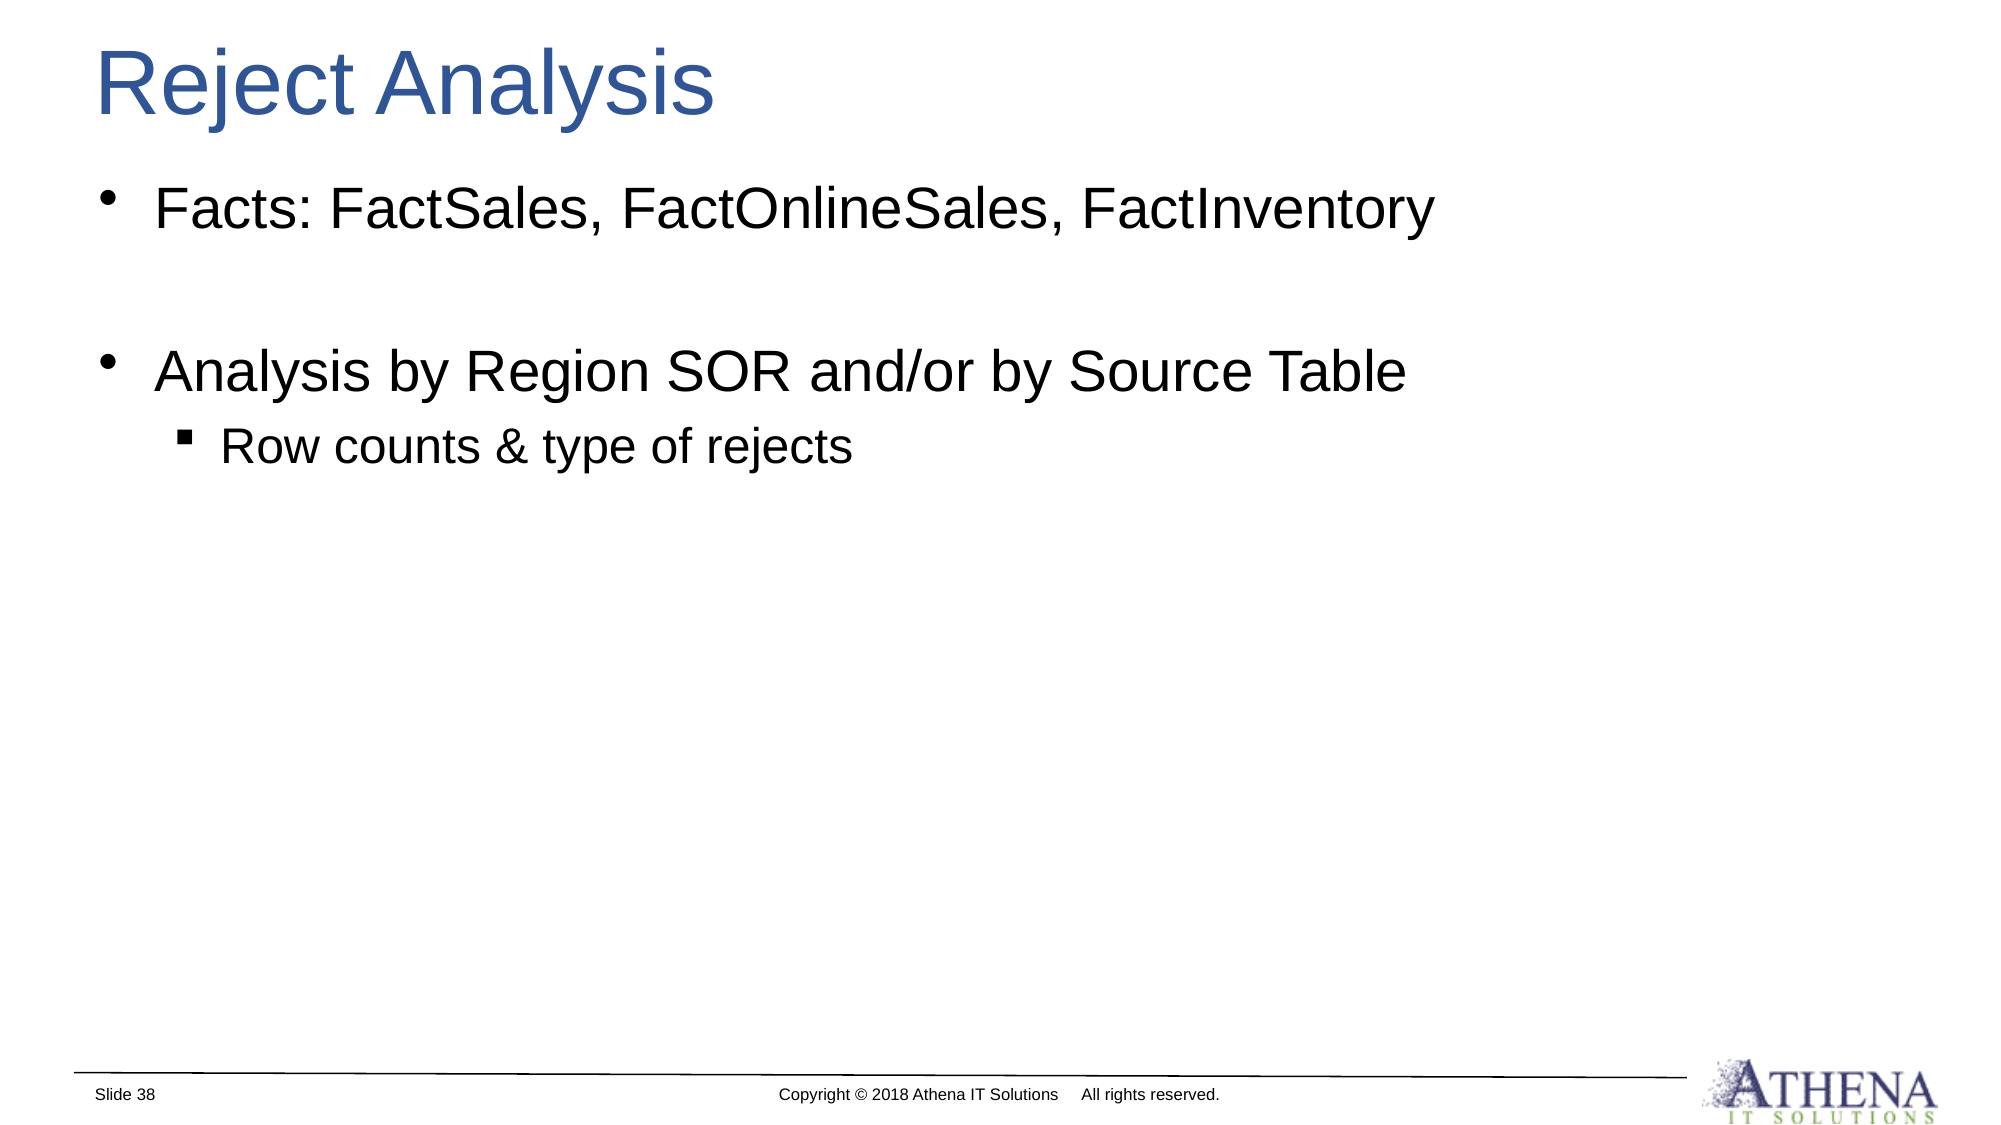

# Reject Analysis
Facts: FactSales, FactOnlineSales, FactInventory

Analysis by Region SOR and/or by Source Table
Row counts & type of rejects

Slide 38
Copyright © 2018 Athena IT Solutions     All rights reserved.